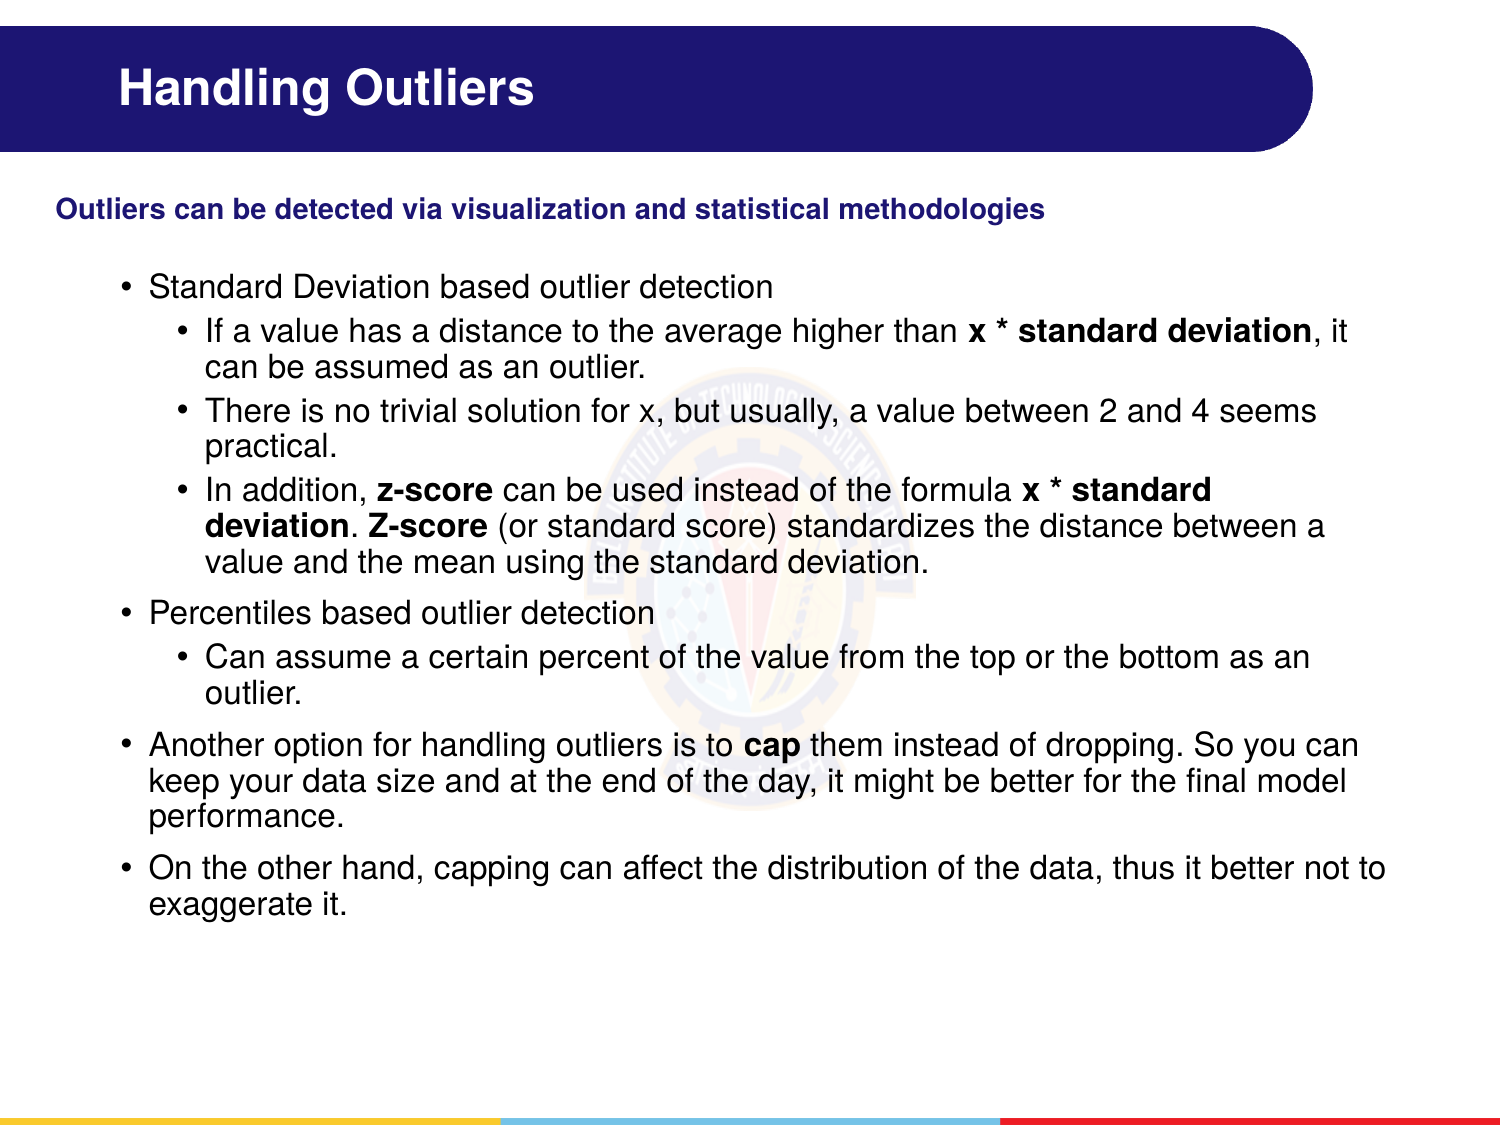

# Handling Outliers
Outliers can be detected via visualization and statistical methodologies
Standard Deviation based outlier detection
If a value has a distance to the average higher than x * standard deviation, it can be assumed as an outlier.
There is no trivial solution for x, but usually, a value between 2 and 4 seems practical.
In addition, z-score can be used instead of the formula x * standard deviation. Z-score (or standard score) standardizes the distance between a value and the mean using the standard deviation.
Percentiles based outlier detection
Can assume a certain percent of the value from the top or the bottom as an outlier.
Another option for handling outliers is to cap them instead of dropping. So you can keep your data size and at the end of the day, it might be better for the final model performance.
On the other hand, capping can affect the distribution of the data, thus it better not to exaggerate it.